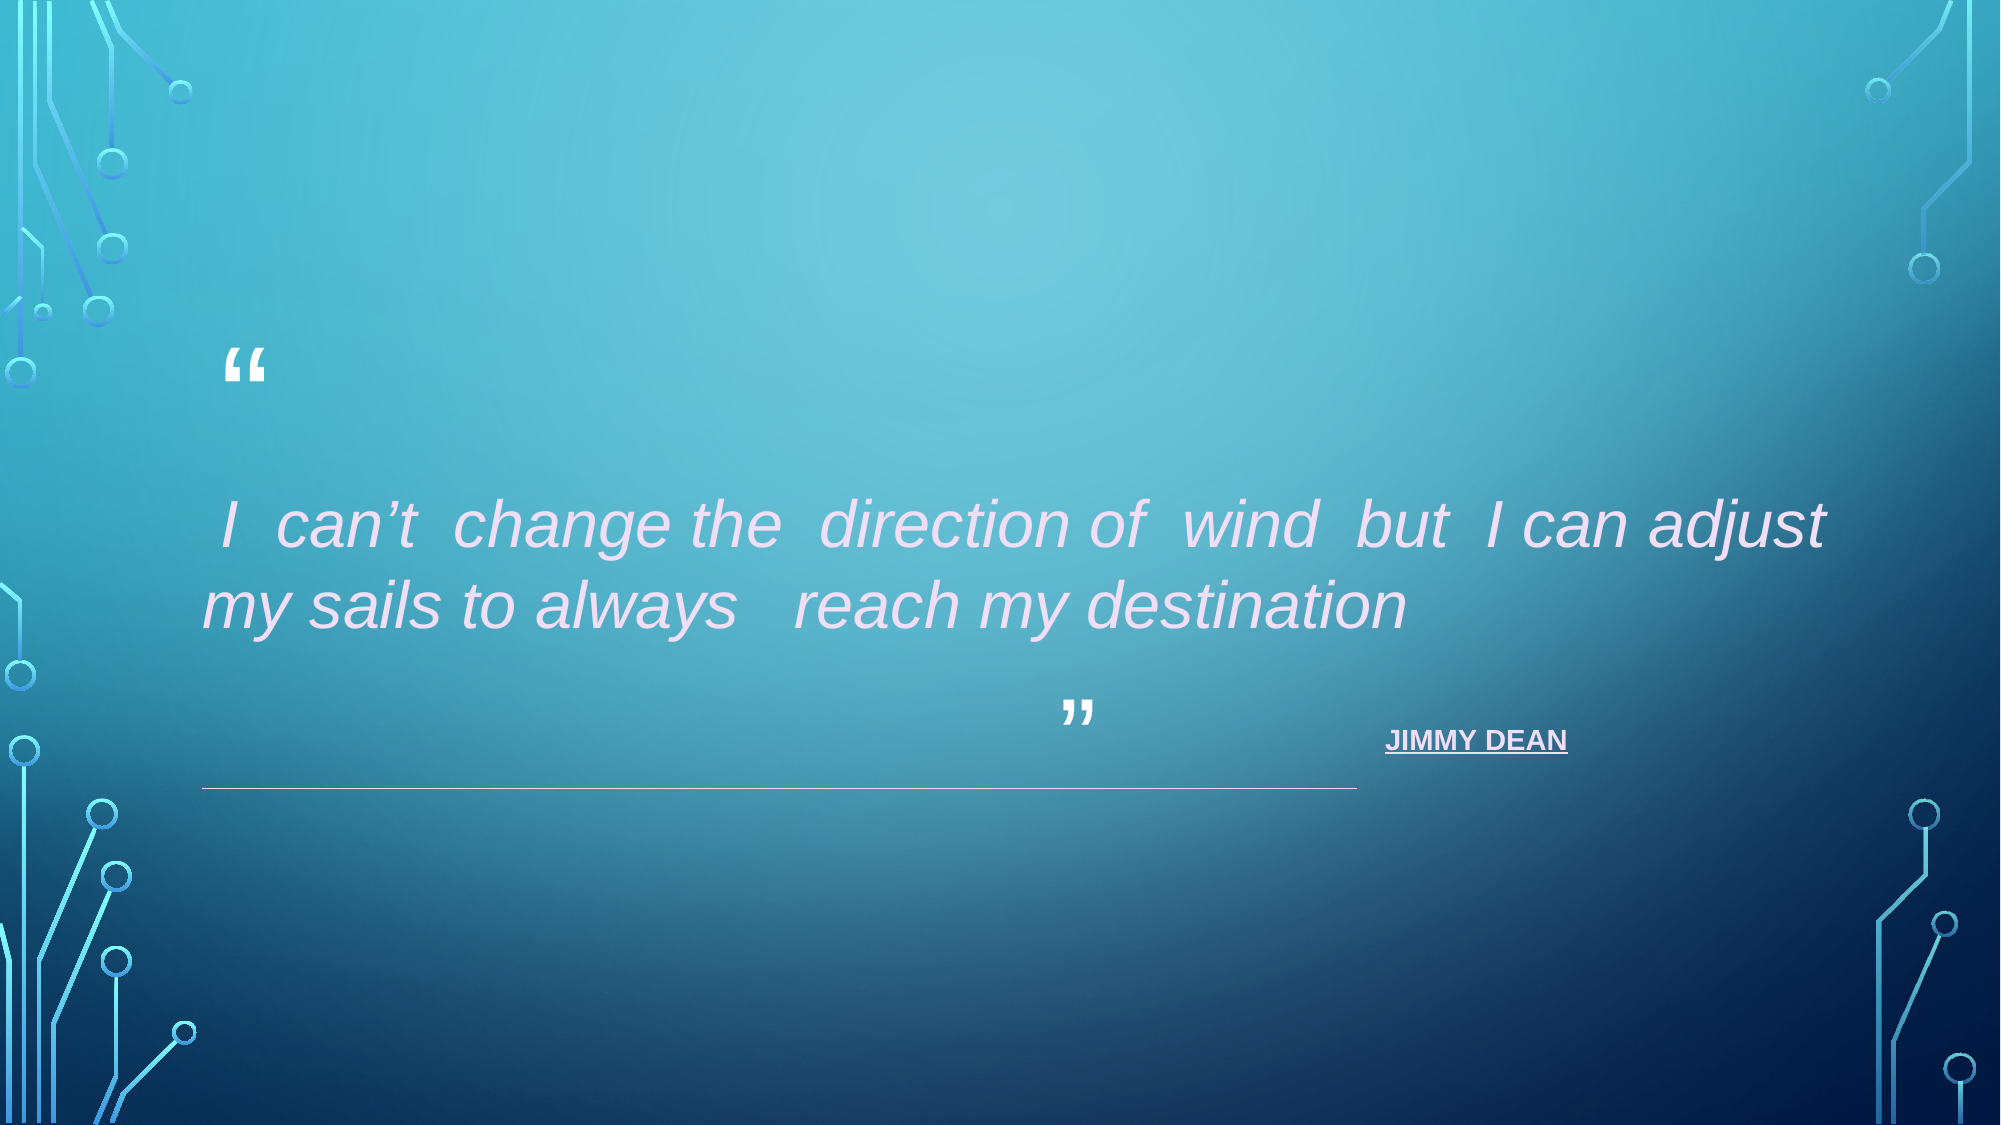

# “ I  can’t  change the  direction of  wind  but  I can adjust my sails to always   reach my destination jimmy dean
| ” |
| --- |
|  |
| --- |